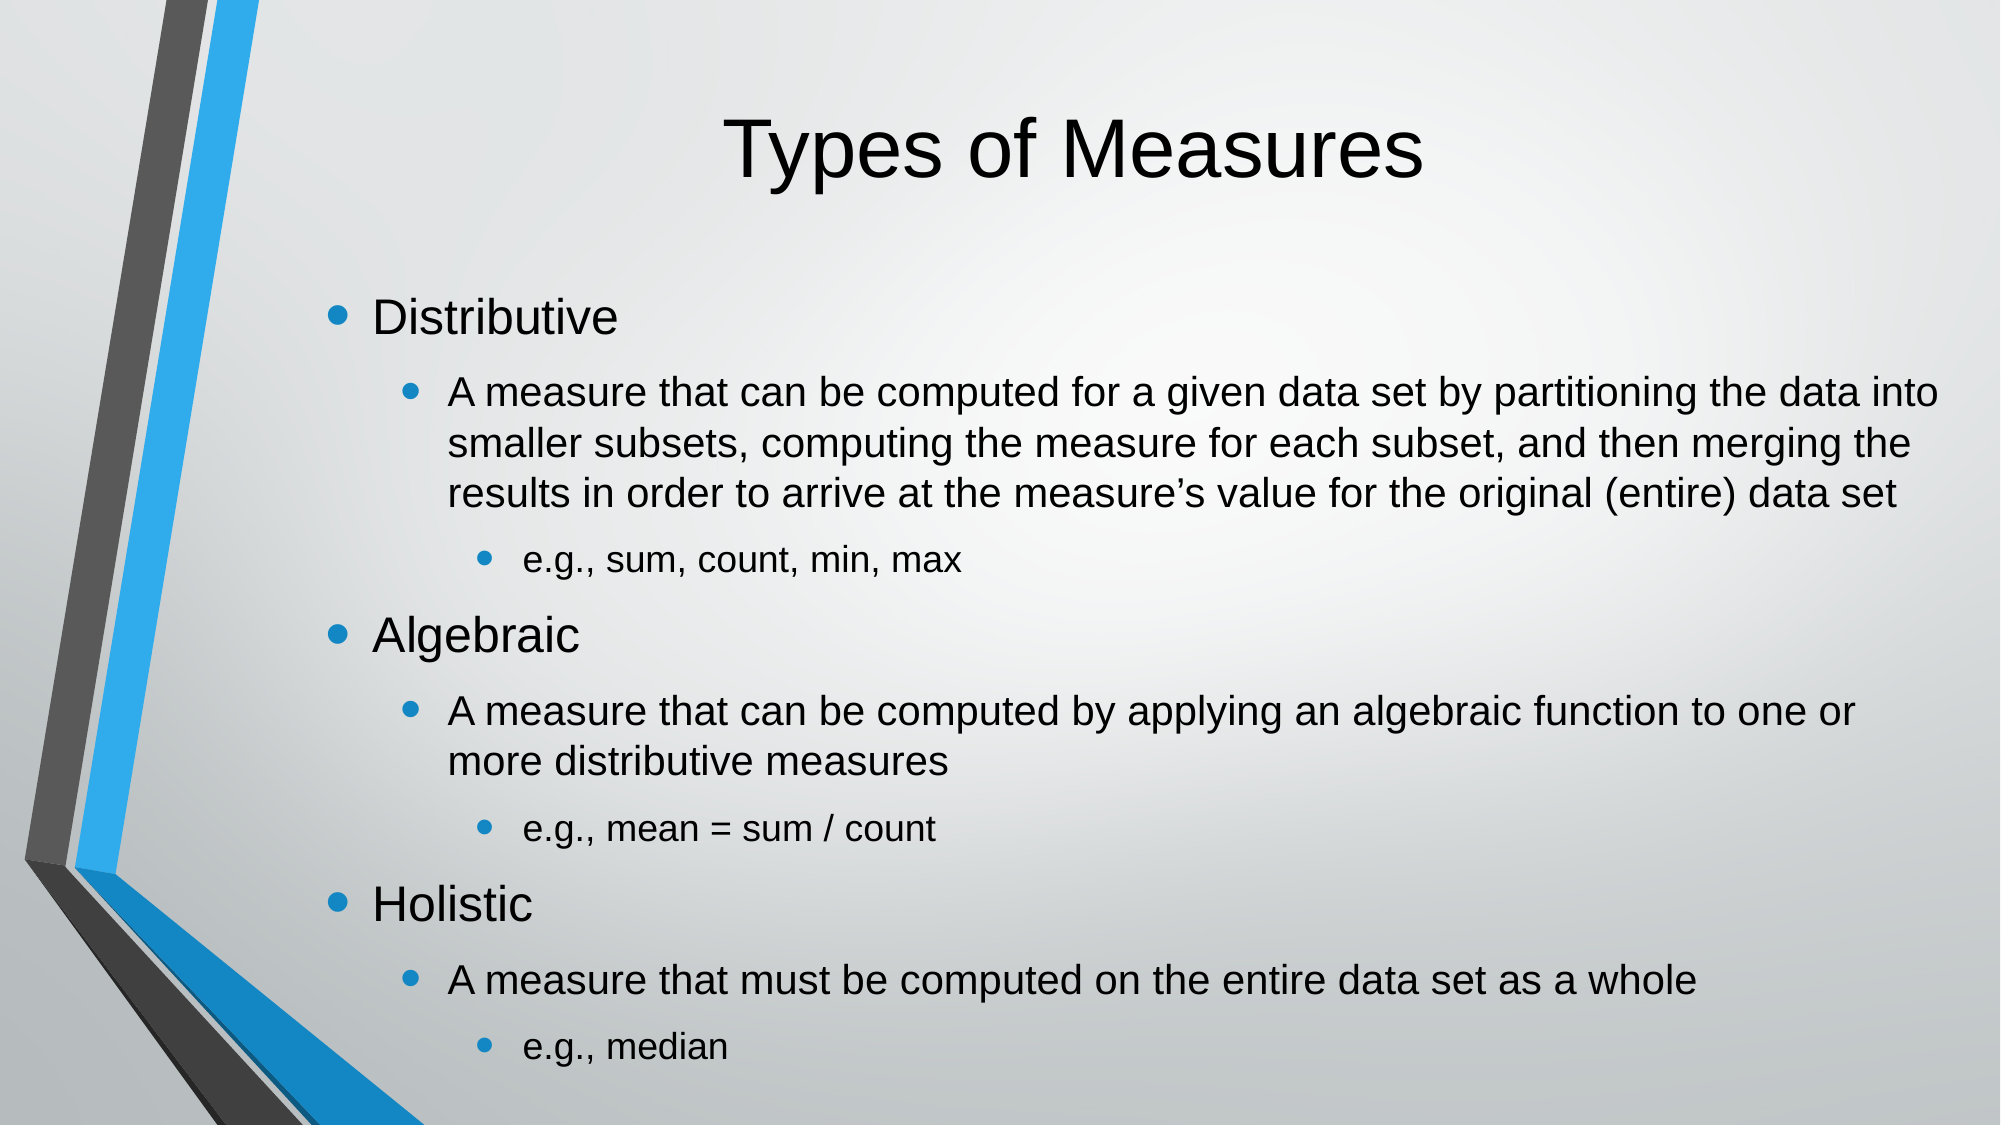

# Types of Measures
Distributive
A measure that can be computed for a given data set by partitioning the data into smaller subsets, computing the measure for each subset, and then merging the results in order to arrive at the measure’s value for the original (entire) data set
e.g., sum, count, min, max
Algebraic
A measure that can be computed by applying an algebraic function to one or more distributive measures
e.g., mean = sum / count
Holistic
A measure that must be computed on the entire data set as a whole
e.g., median